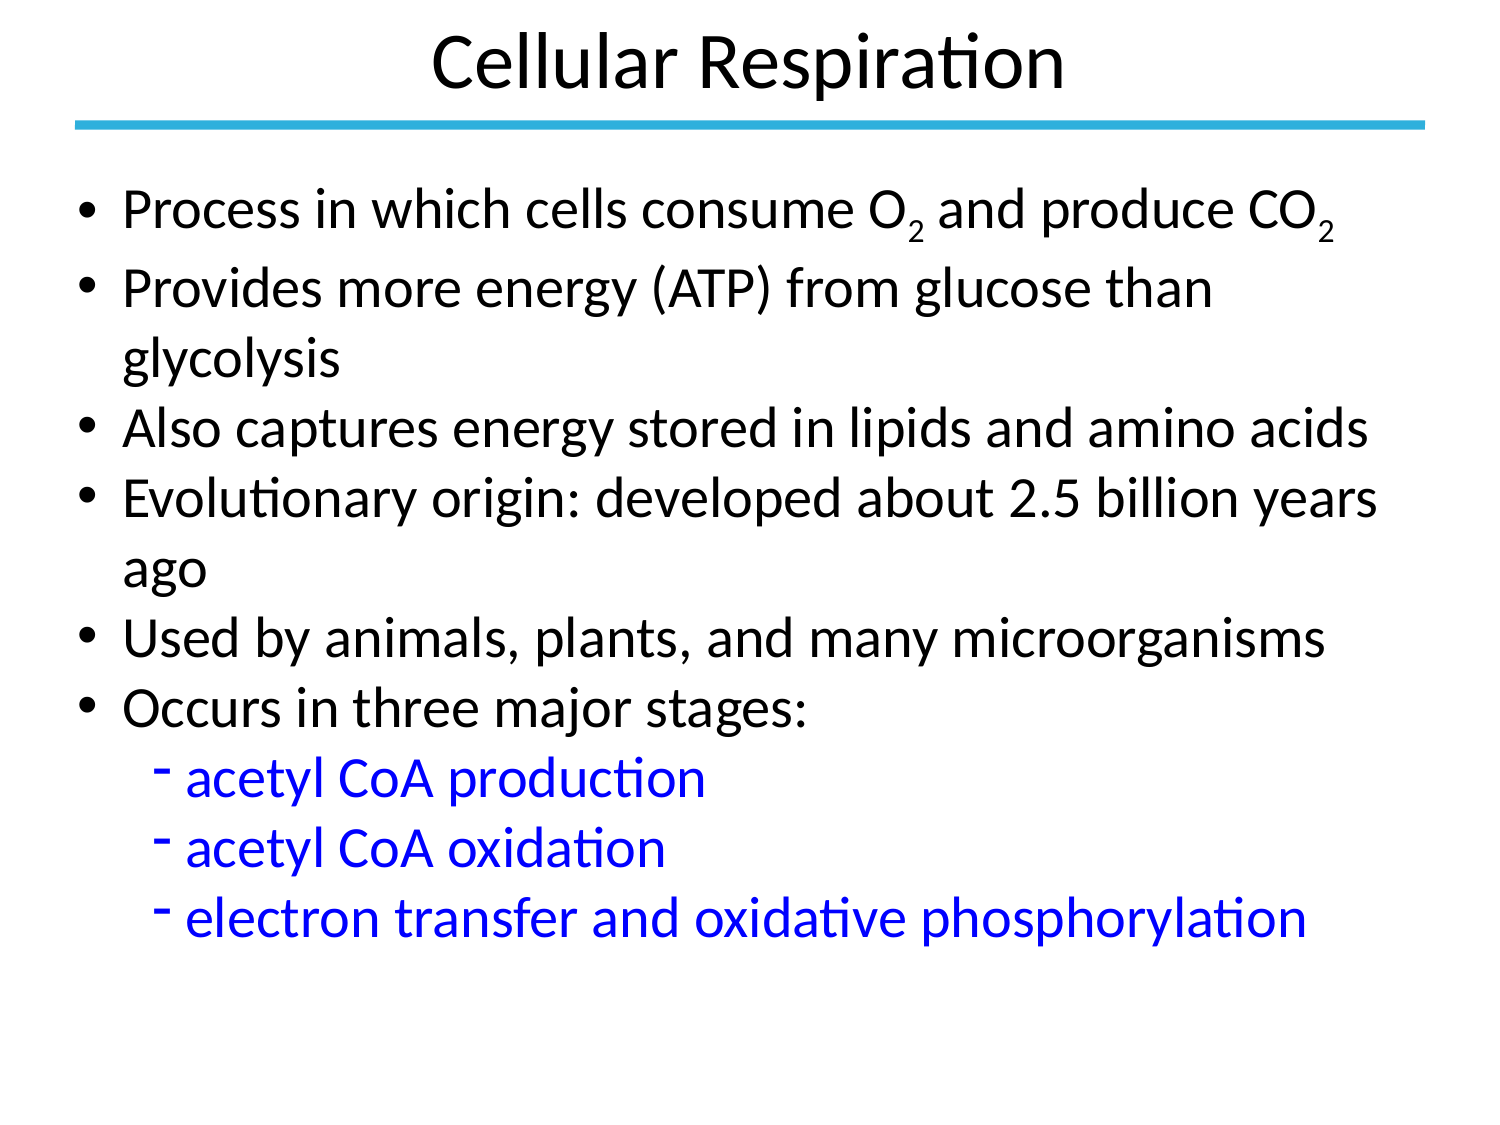

# Cellular Respiration

Process in which cells consume O2 and produce CO2
Provides more energy (ATP) from glucose than glycolysis
Also captures energy stored in lipids and amino acids
Evolutionary origin: developed about 2.5 billion years ago
Used by animals, plants, and many microorganisms
Occurs in three major stages:
 acetyl CoA production
 acetyl CoA oxidation
 electron transfer and oxidative phosphorylation